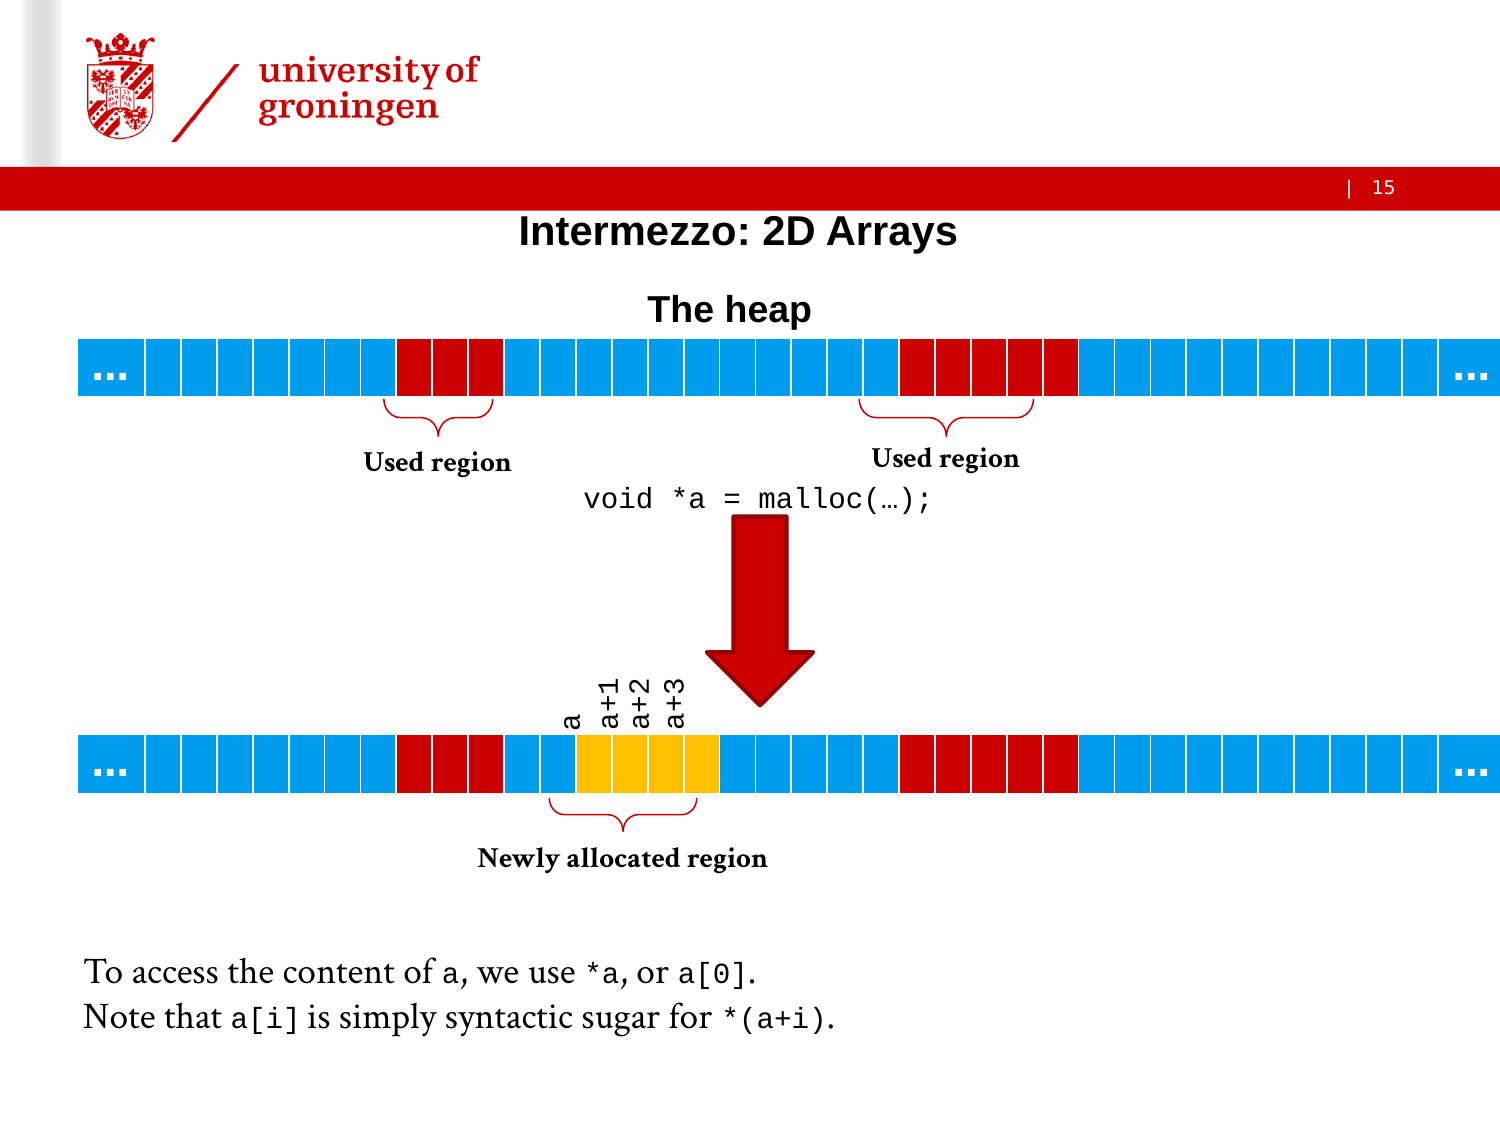

Intermezzo: 2D Arrays
The heap

| … |  |  |  |  |  |  |  |  |  |  |  |  |  |  |  |  |  |  |  |  |  |  |  |  |  |  |  |  |  |  |  |  |  |  |  |  | … |
| --- | --- | --- | --- | --- | --- | --- | --- | --- | --- | --- | --- | --- | --- | --- | --- | --- | --- | --- | --- | --- | --- | --- | --- | --- | --- | --- | --- | --- | --- | --- | --- | --- | --- | --- | --- | --- | --- |

Used region
Used region
void *a = malloc(…);

a+1
a+2
a+3
a
| … |  |  |  |  |  |  |  |  |  |  |  |  |  |  |  |  |  |  |  |  |  |  |  |  |  |  |  |  |  |  |  |  |  |  |  |  | … |
| --- | --- | --- | --- | --- | --- | --- | --- | --- | --- | --- | --- | --- | --- | --- | --- | --- | --- | --- | --- | --- | --- | --- | --- | --- | --- | --- | --- | --- | --- | --- | --- | --- | --- | --- | --- | --- | --- |

Newly allocated region
To access the content of a, we use *a, or a[0].
Note that a[i] is simply syntactic sugar for *(a+i).